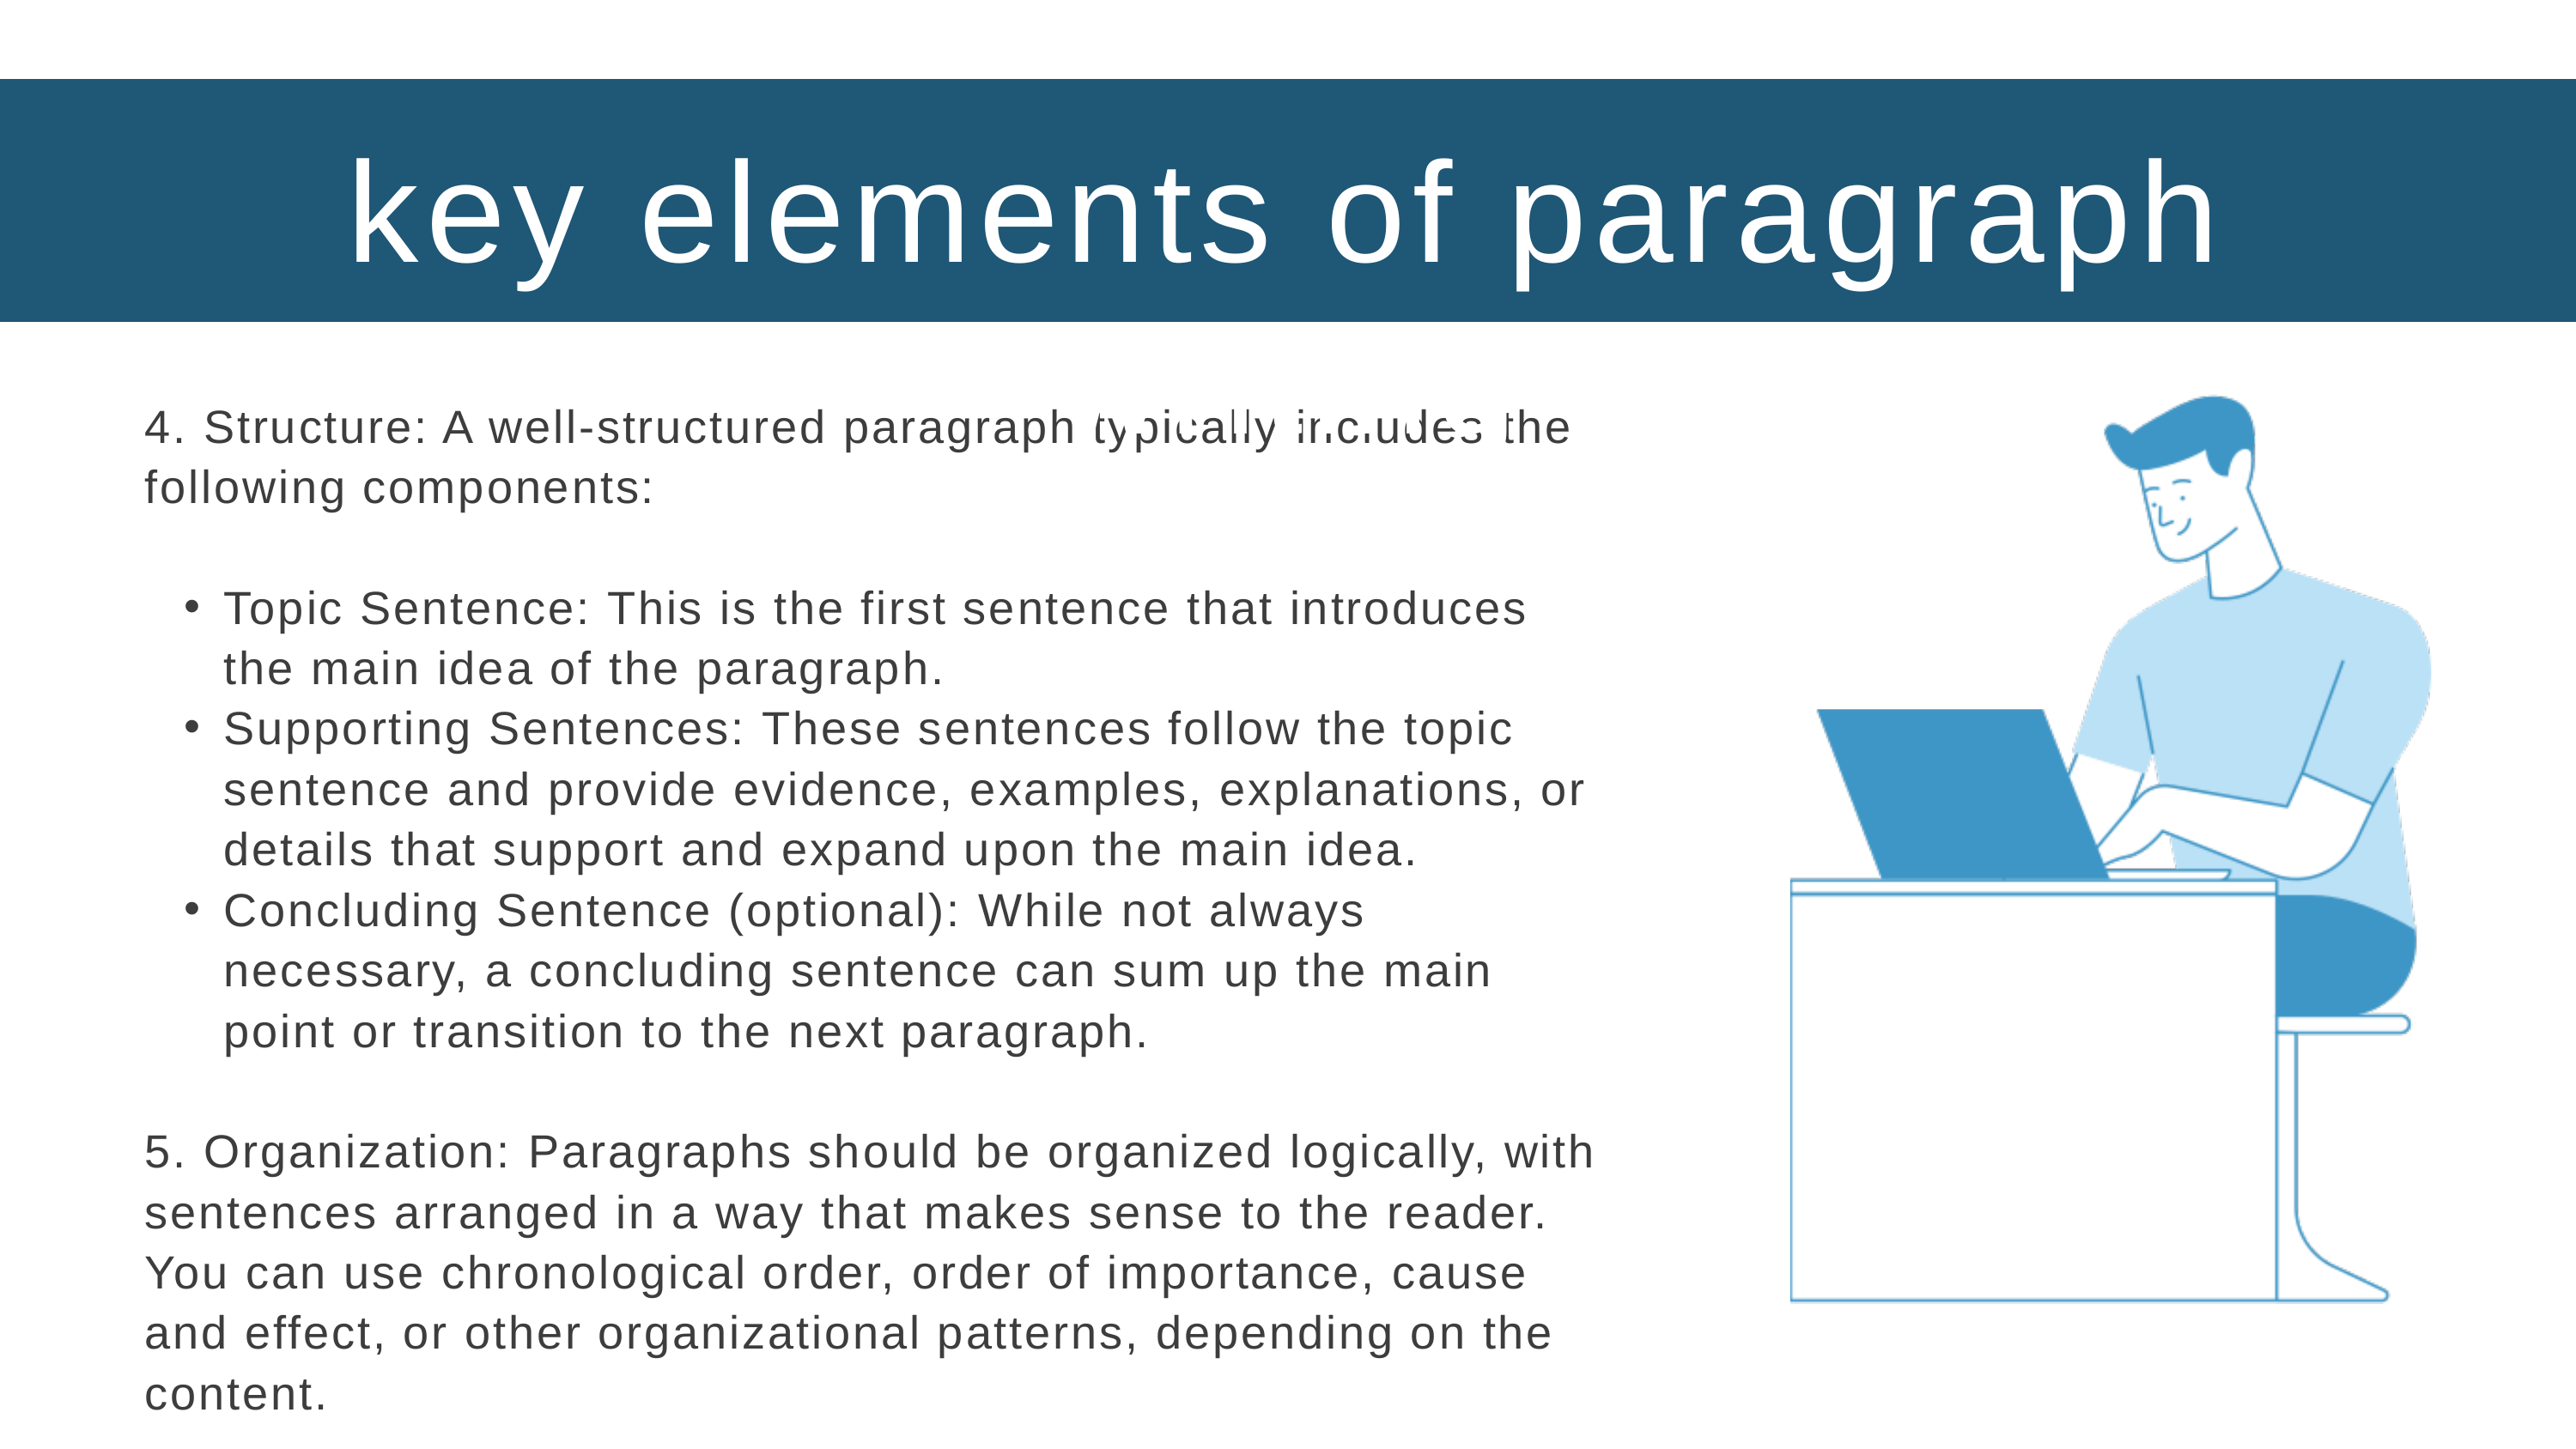

key elements of paragraph writing

4. Structure: A well-structured paragraph typically includes the following components:

Topic Sentence: This is the first sentence that introduces the main idea of the paragraph.
Supporting Sentences: These sentences follow the topic sentence and provide evidence, examples, explanations, or details that support and expand upon the main idea.
Concluding Sentence (optional): While not always necessary, a concluding sentence can sum up the main point or transition to the next paragraph.

5. Organization: Paragraphs should be organized logically, with sentences arranged in a way that makes sense to the reader. You can use chronological order, order of importance, cause and effect, or other organizational patterns, depending on the content.